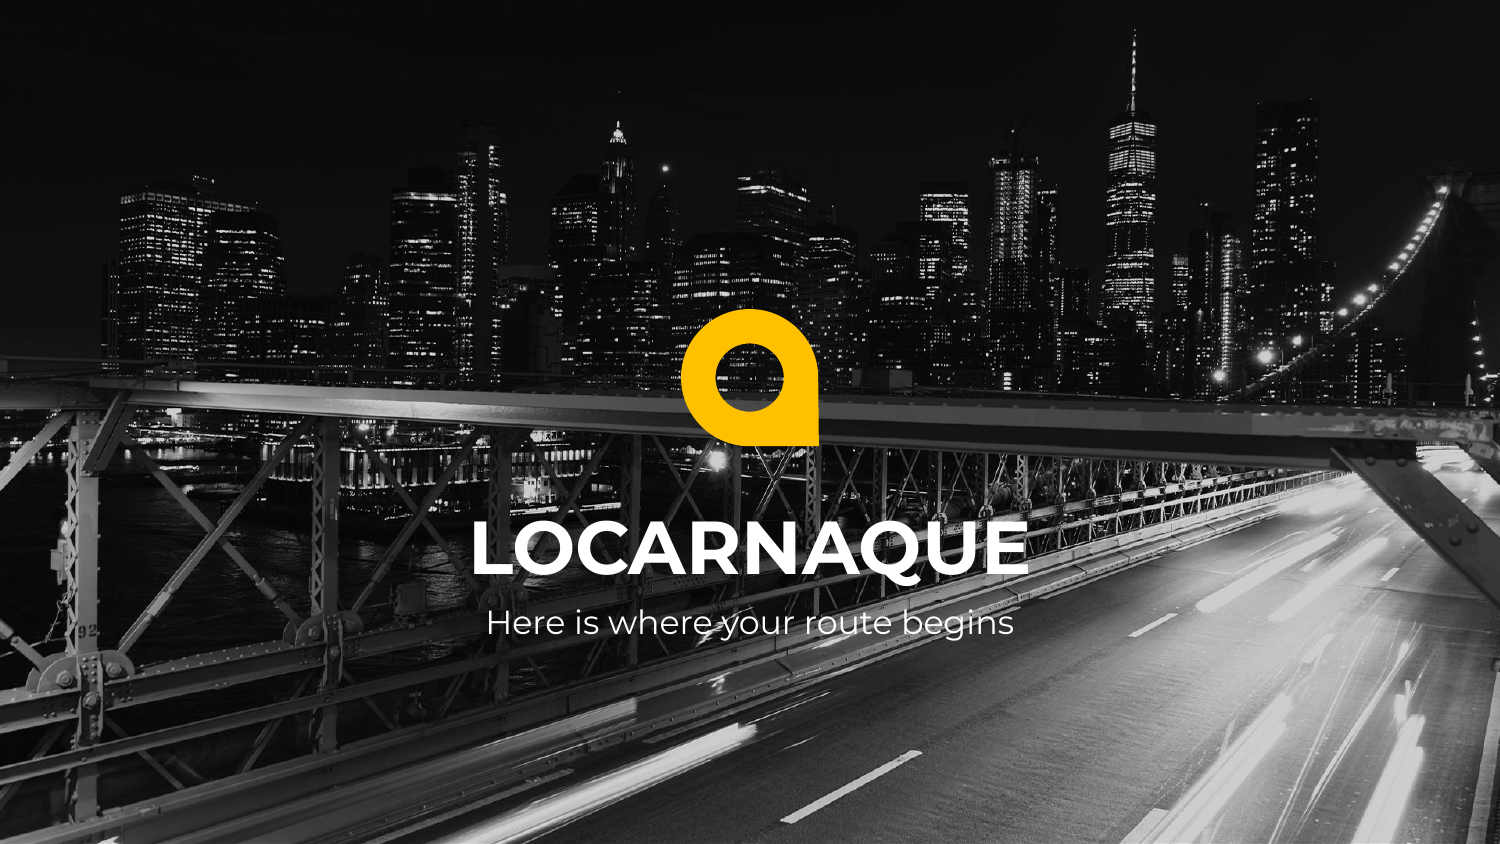

# LOCARNAQUE
Here is where your route begins